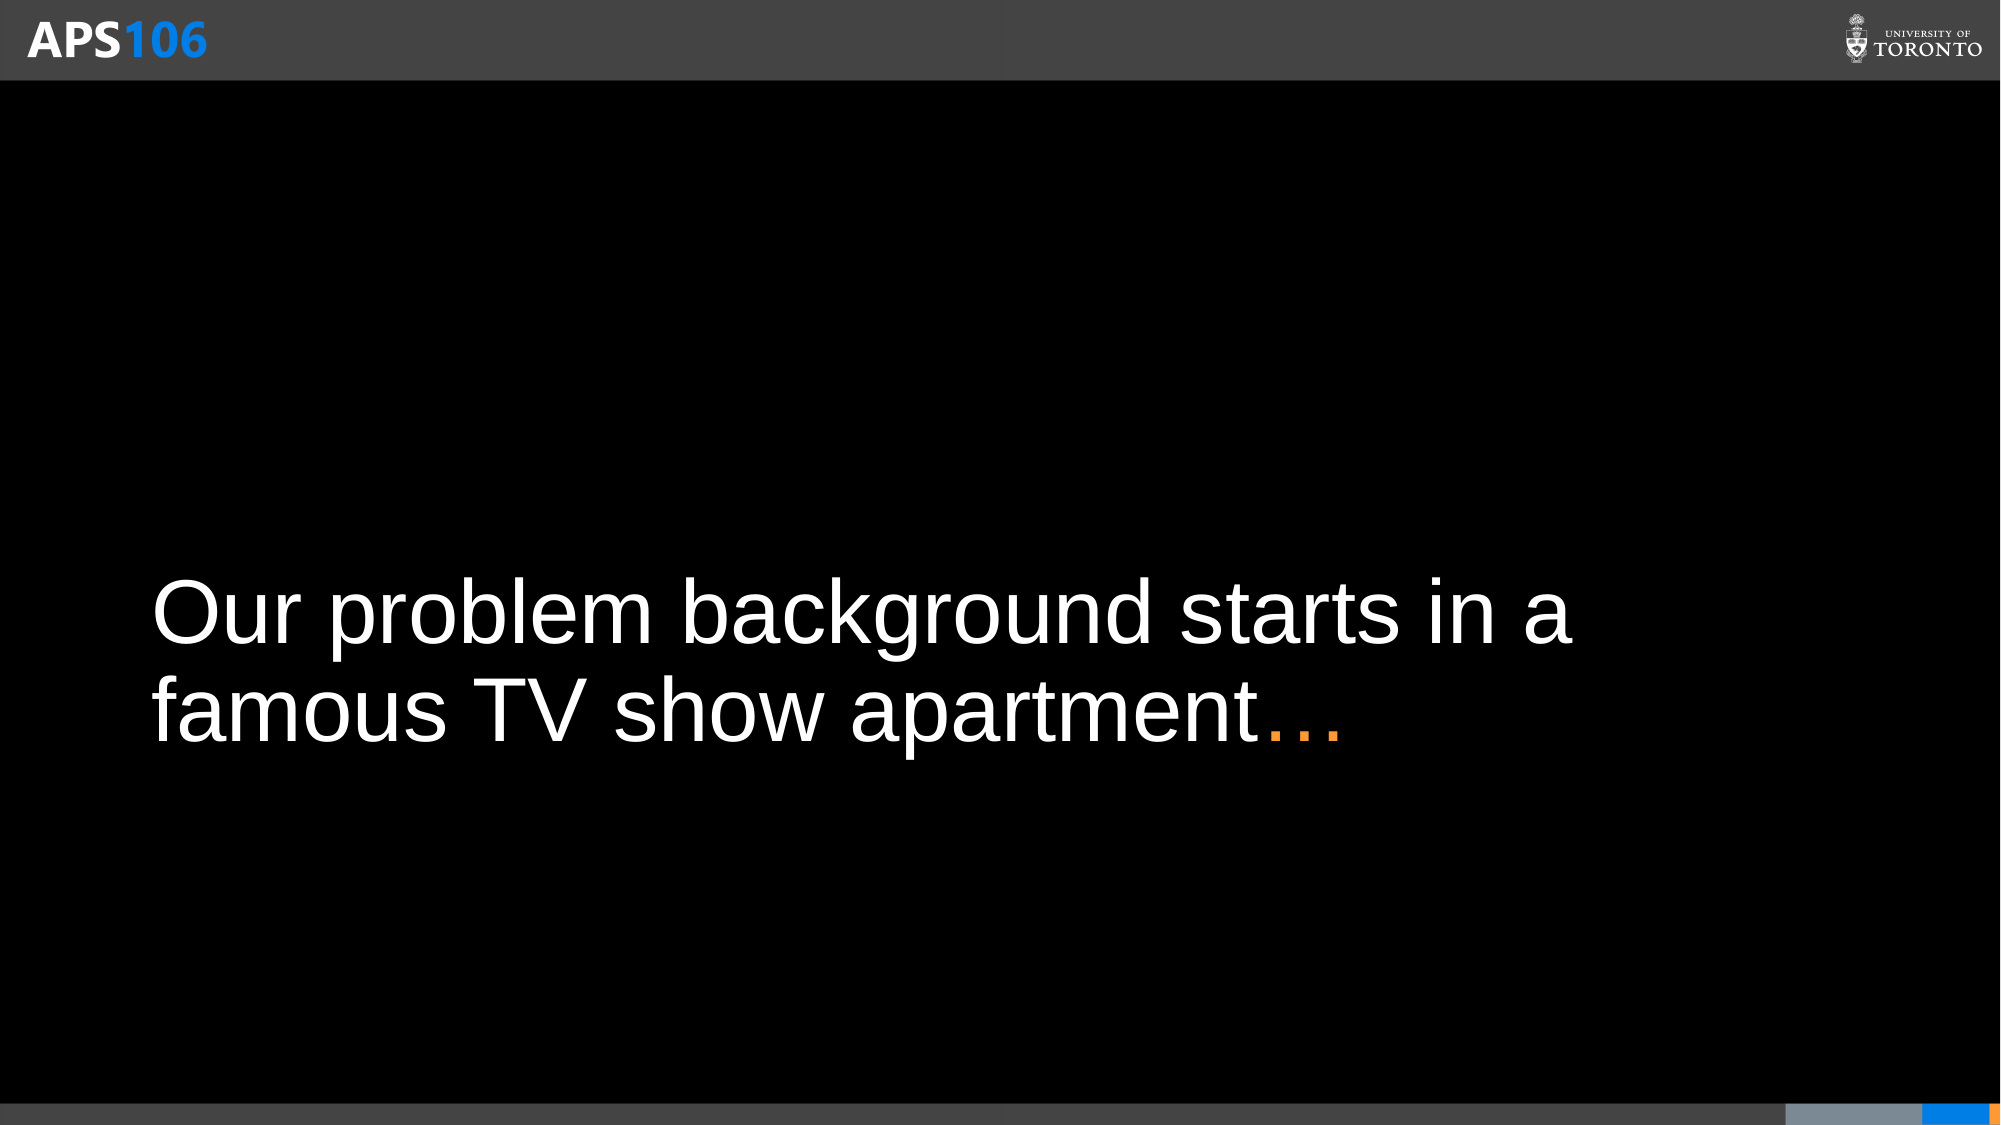

# Our problem background starts in a famous TV show apartment…